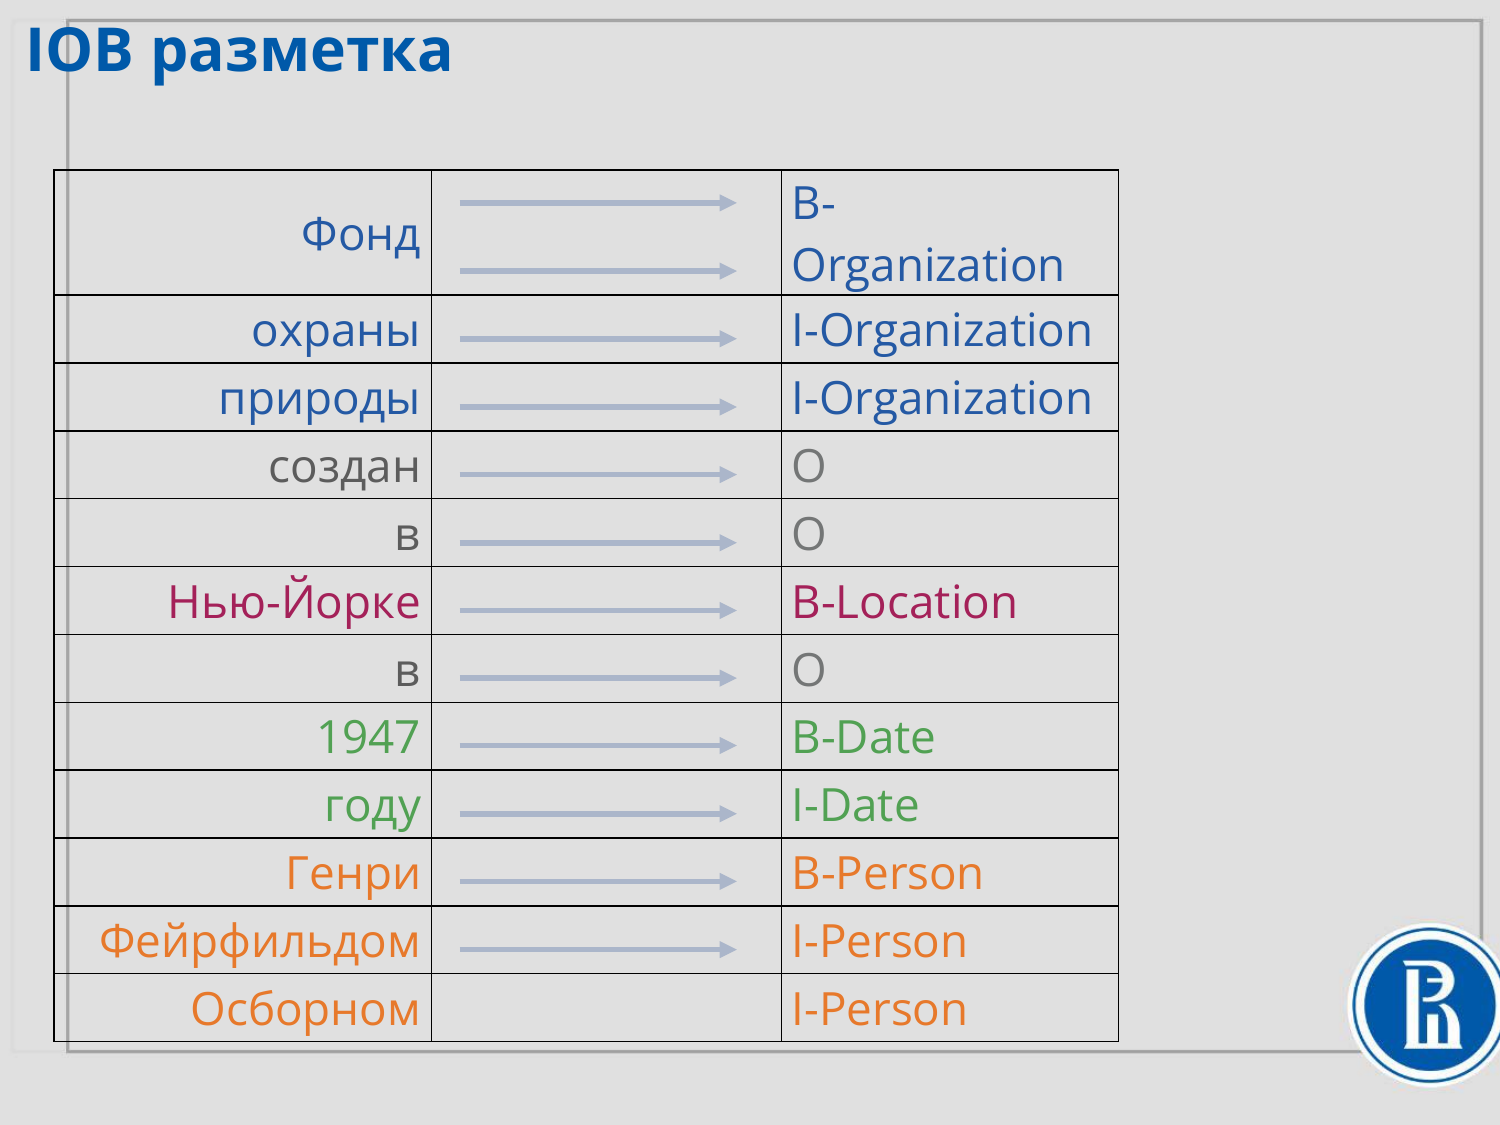

IOB разметка
| Фонд |  | B-Organization |
| --- | --- | --- |
| охраны |  | I-Organization |
| природы |  | I-Organization |
| создан |  | O |
| в |  | O |
| Нью-Йорке |  | B-Location |
| в |  | O |
| 1947 |  | B-Date |
| году |  | I-Date |
| Генри |  | B-Person |
| Фейрфильдом |  | I-Person |
| Осборном |  | I-Person |